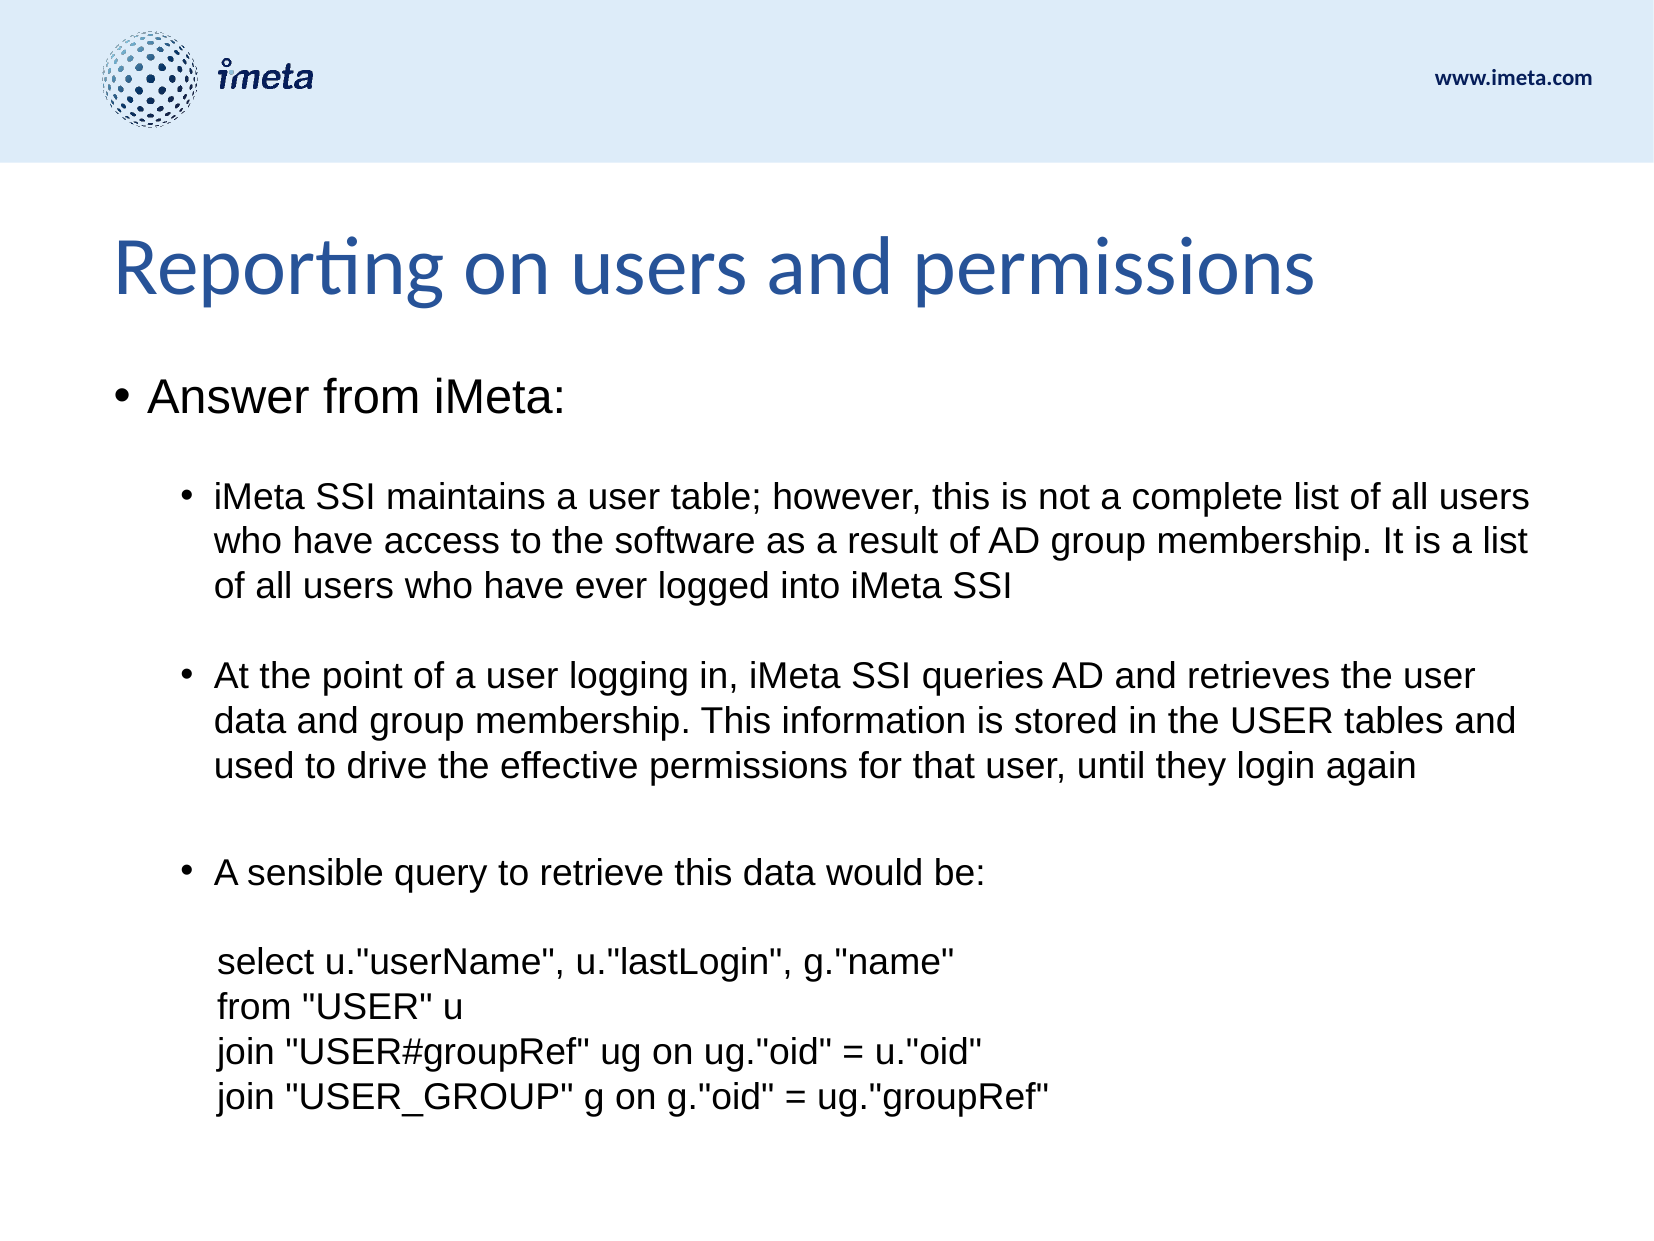

# Reporting on users and permissions
Answer from iMeta:

iMeta SSI maintains a user table; however, this is not a complete list of all users who have access to the software as a result of AD group membership. It is a list of all users who have ever logged into iMeta SSI

At the point of a user logging in, iMeta SSI queries AD and retrieves the user data and group membership. This information is stored in the USER tables and used to drive the effective permissions for that user, until they login again

A sensible query to retrieve this data would be:

	select u."userName", u."lastLogin", g."name" 
	from "USER" u
	join "USER#groupRef" ug on ug."oid" = u."oid"
	join "USER_GROUP" g on g."oid" = ug."groupRef"